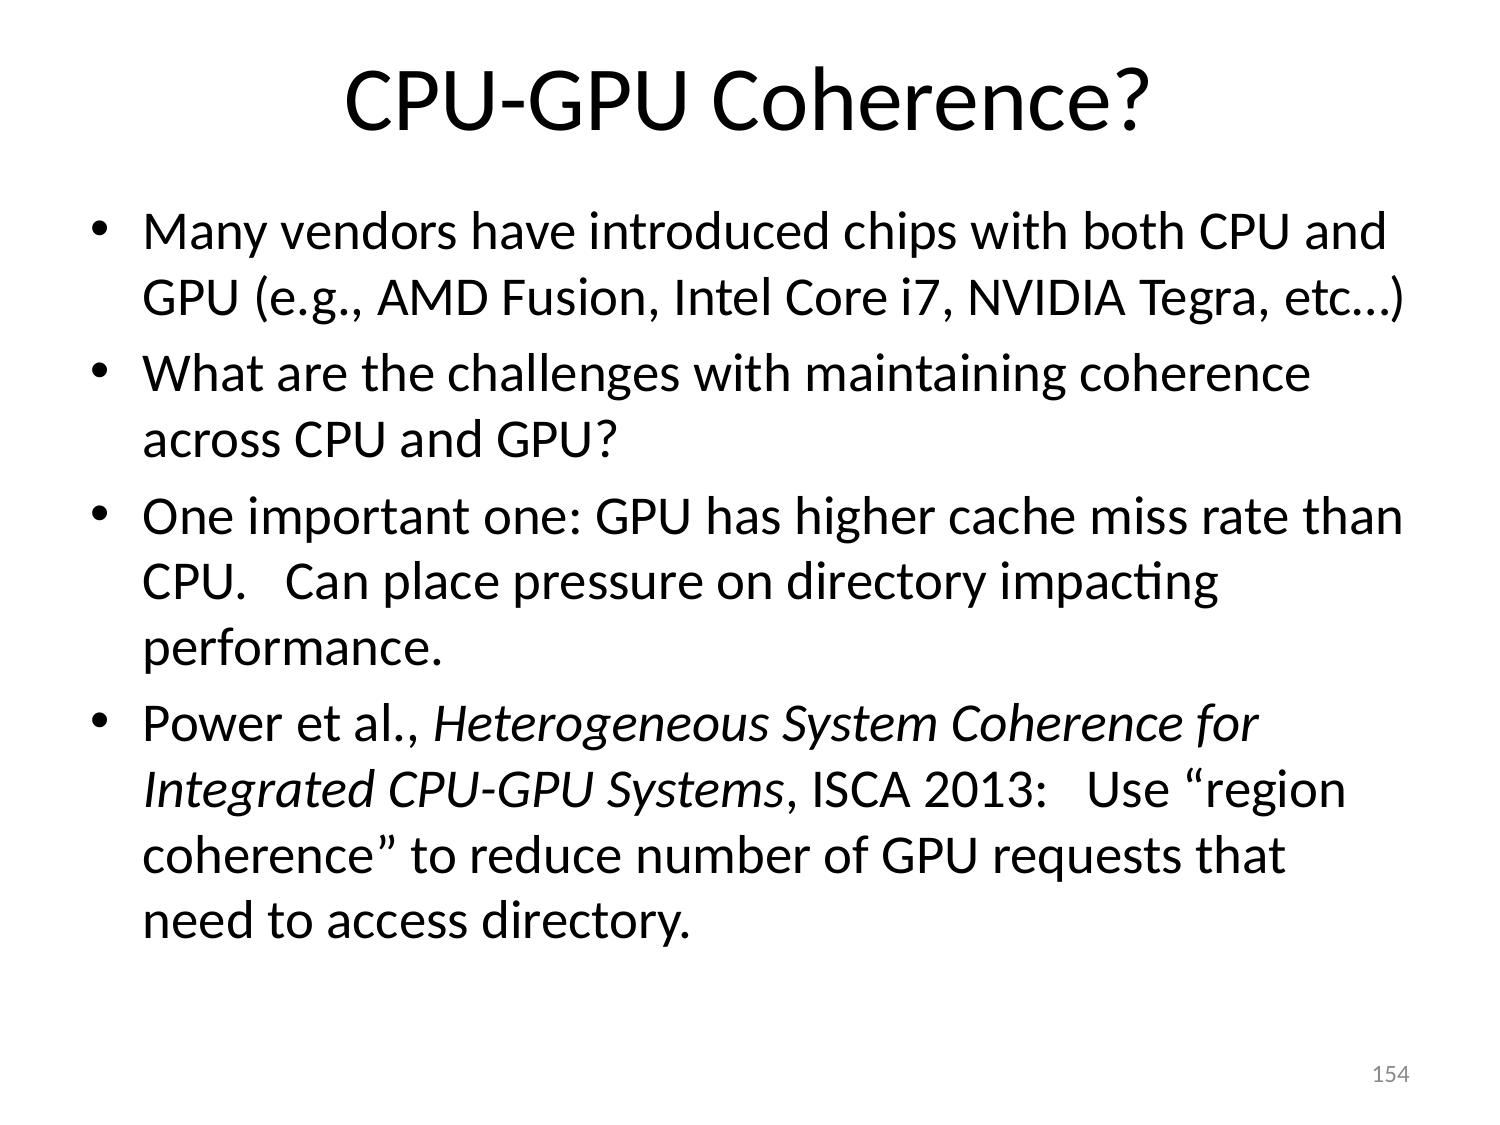

# CPU-GPU Coherence?
Many vendors have introduced chips with both CPU and GPU (e.g., AMD Fusion, Intel Core i7, NVIDIA Tegra, etc…)
What are the challenges with maintaining coherence across CPU and GPU?
One important one: GPU has higher cache miss rate than CPU.   Can place pressure on directory impacting performance.
Power et al., Heterogeneous System Coherence for Integrated CPU-GPU Systems, ISCA 2013:   Use “region coherence” to reduce number of GPU requests that need to access directory.

154